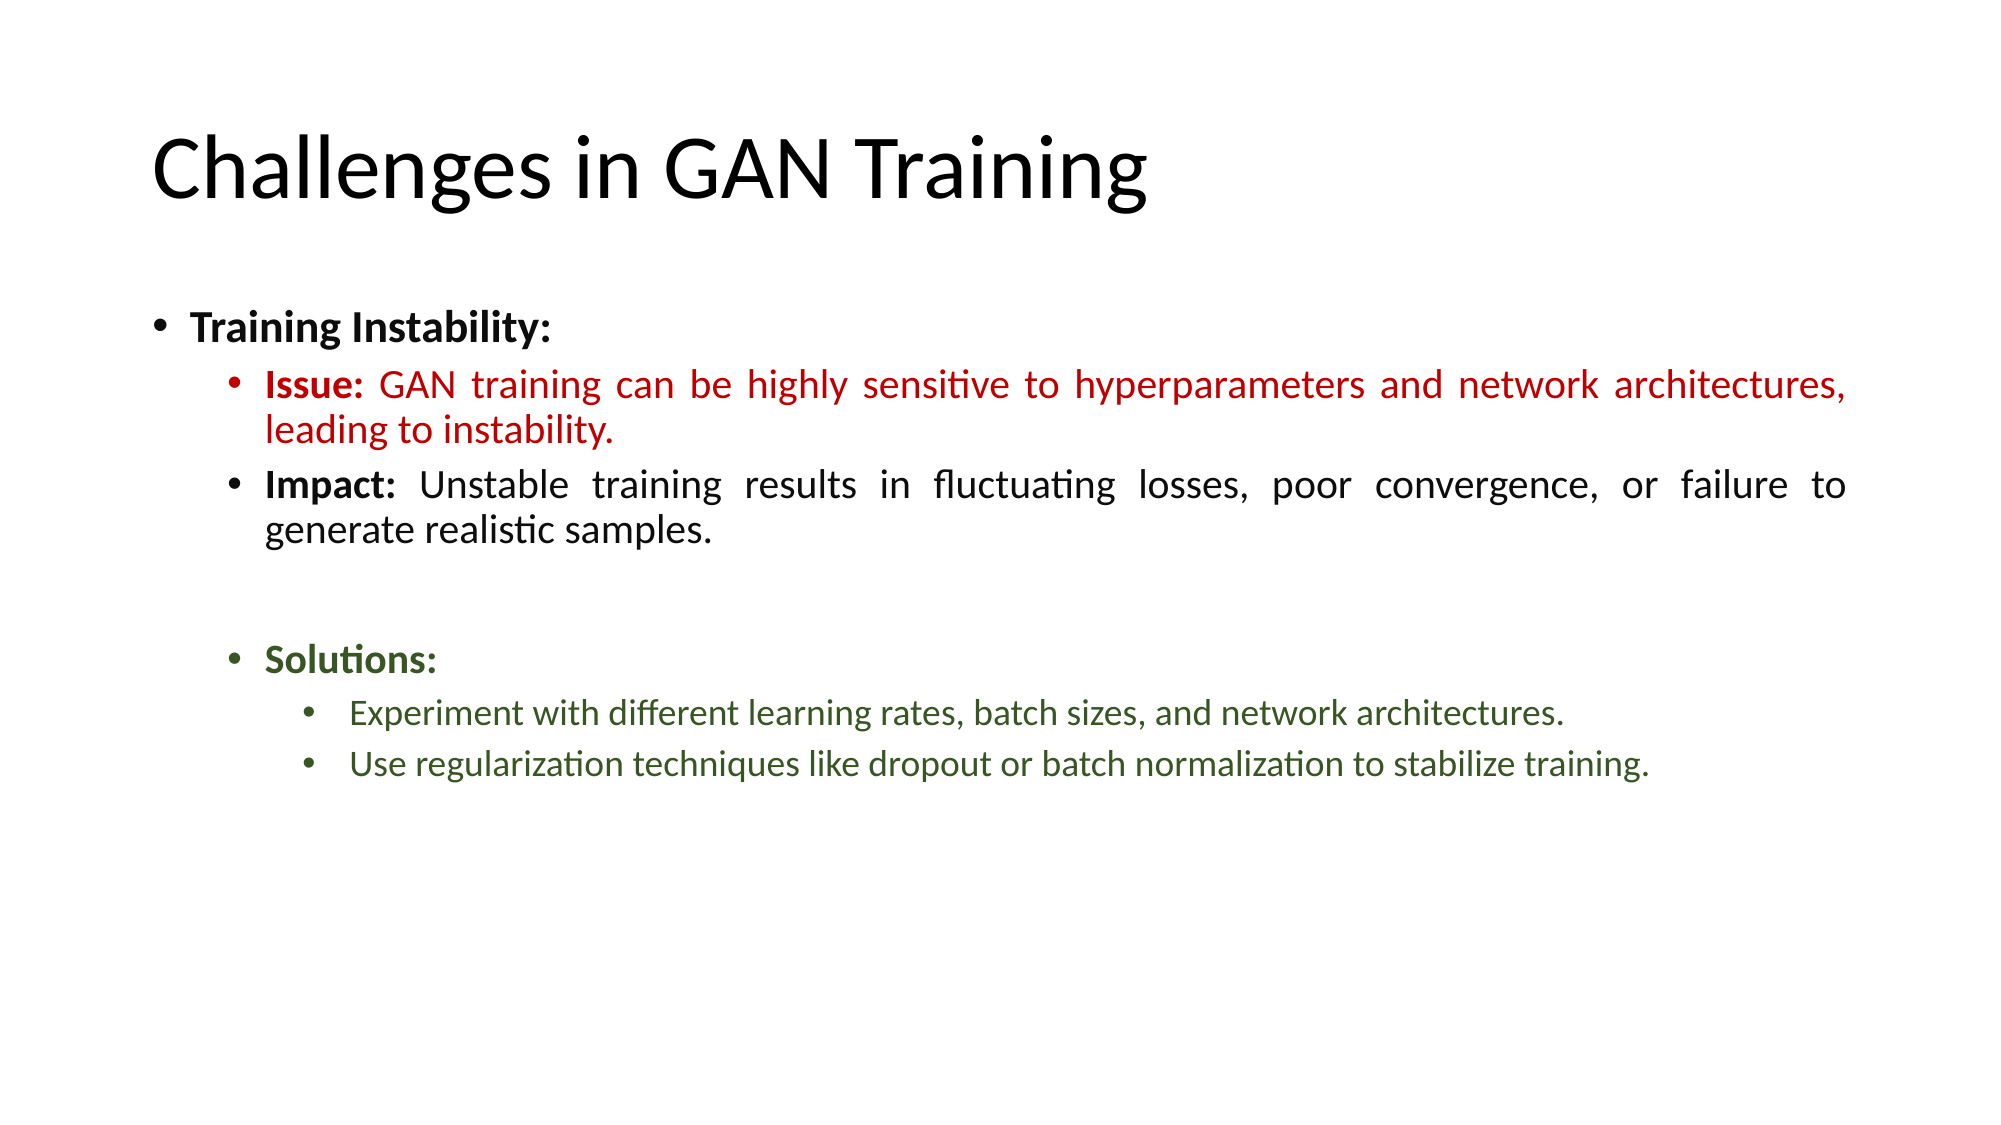

# Challenges in GAN Training
Training Instability:
Issue: GAN training can be highly sensitive to hyperparameters and network architectures, leading to instability.
Impact: Unstable training results in fluctuating losses, poor convergence, or failure to generate realistic samples.

Solutions:
Experiment with different learning rates, batch sizes, and network architectures.
Use regularization techniques like dropout or batch normalization to stabilize training.